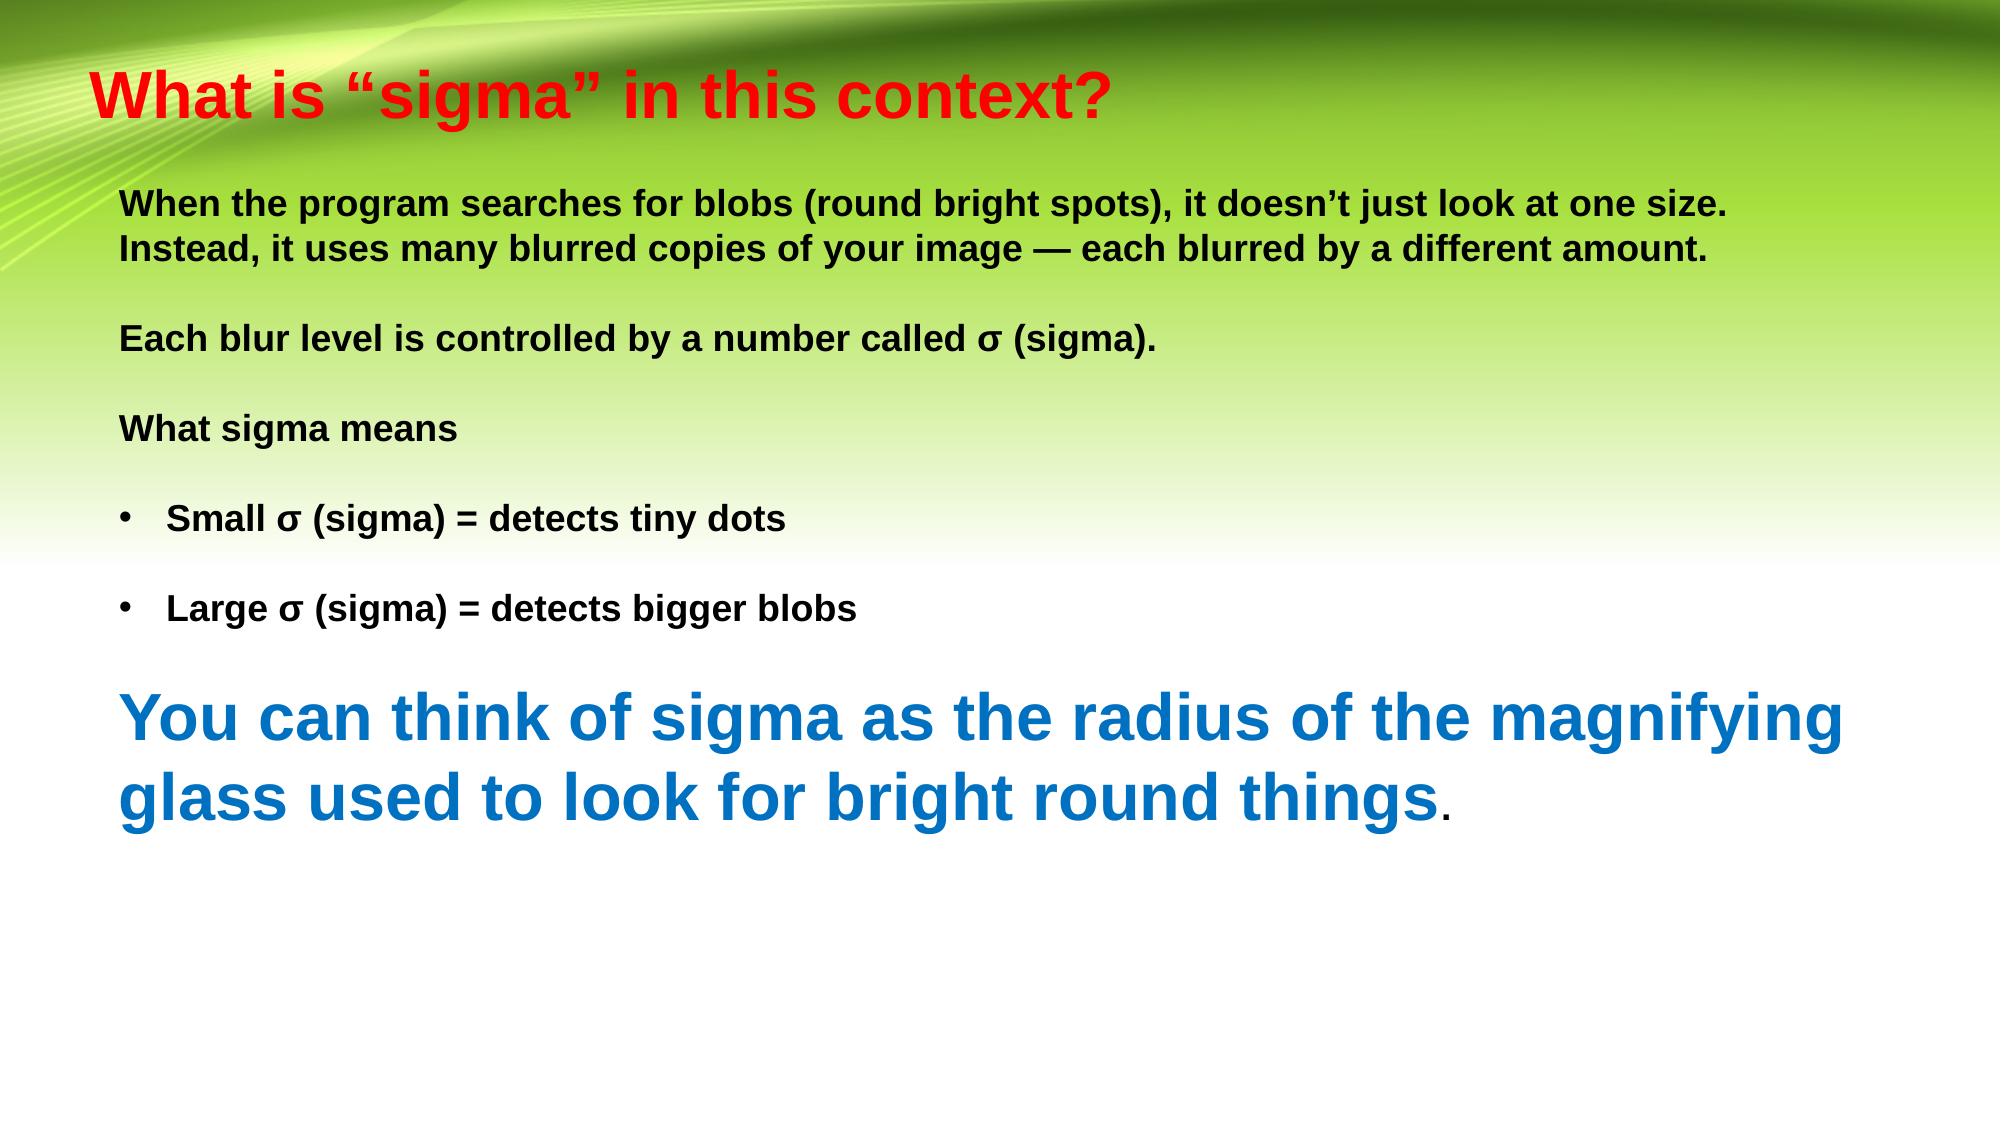

What is “sigma” in this context?
When the program searches for blobs (round bright spots), it doesn’t just look at one size.
Instead, it uses many blurred copies of your image — each blurred by a different amount.

Each blur level is controlled by a number called σ (sigma).

What sigma means

Small σ (sigma) = detects tiny dots

Large σ (sigma) = detects bigger blobs

You can think of sigma as the radius of the magnifying glass used to look for bright round things.